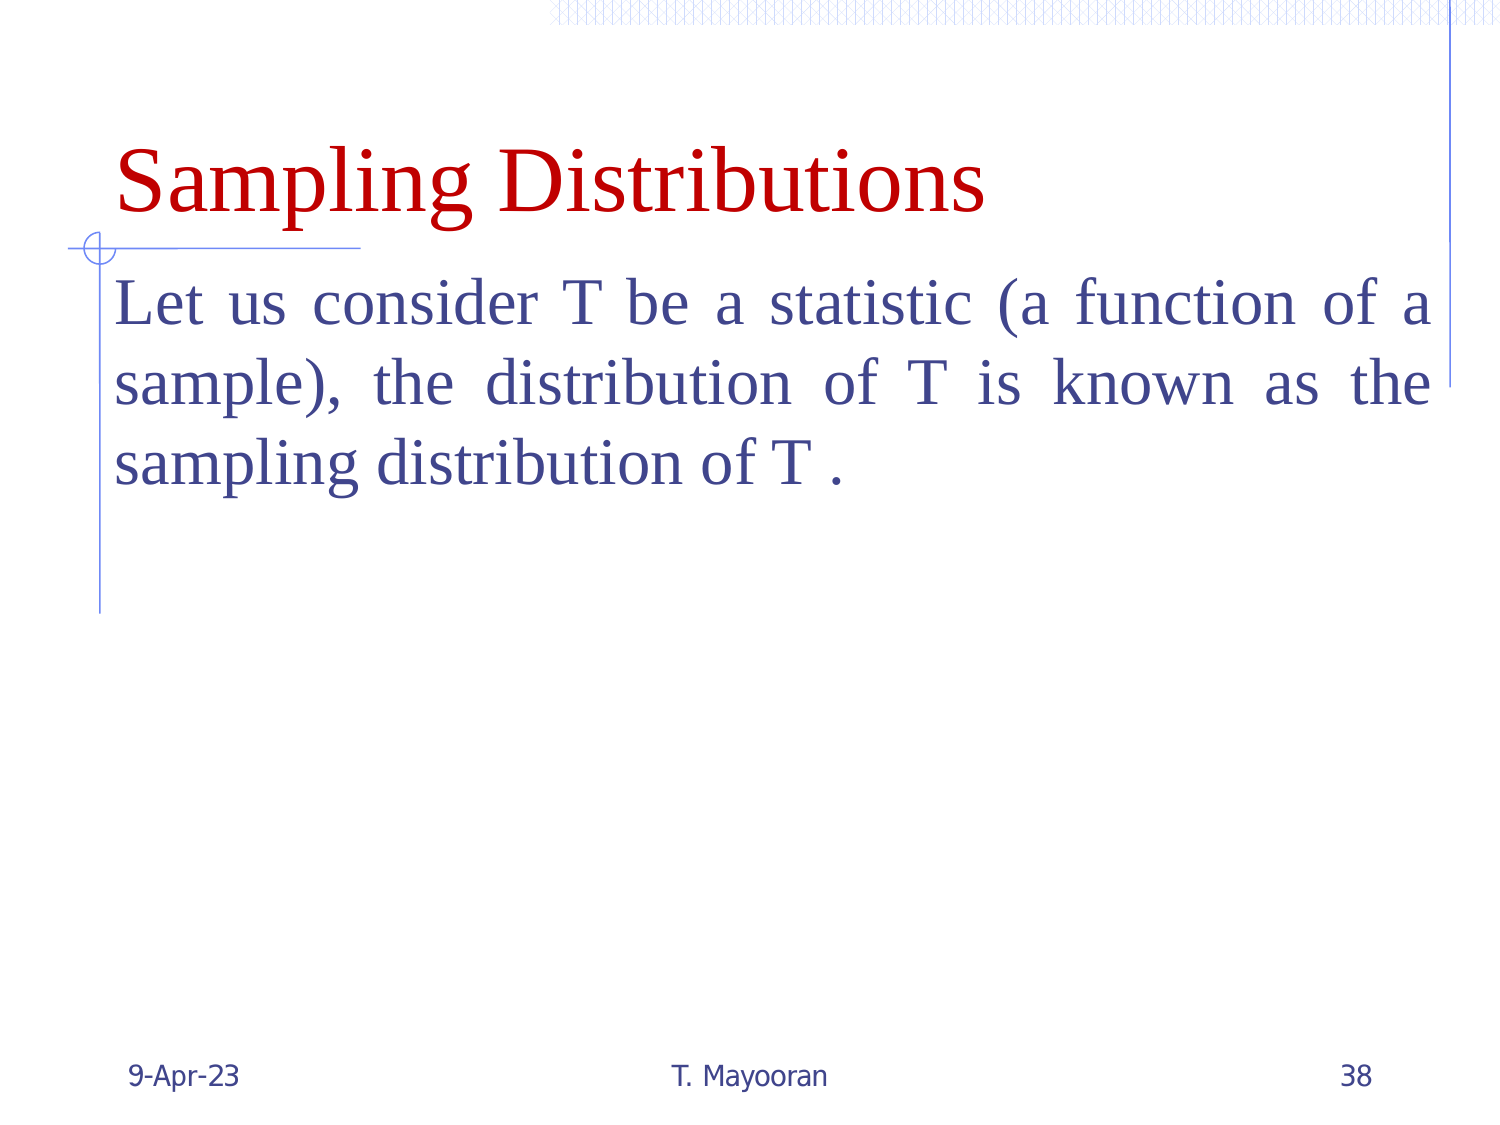

# Sampling Distributions
Let us consider T be a statistic (a function of a sample), the distribution of T is known as the sampling distribution of T .
9-Apr-23
T. Mayooran
38